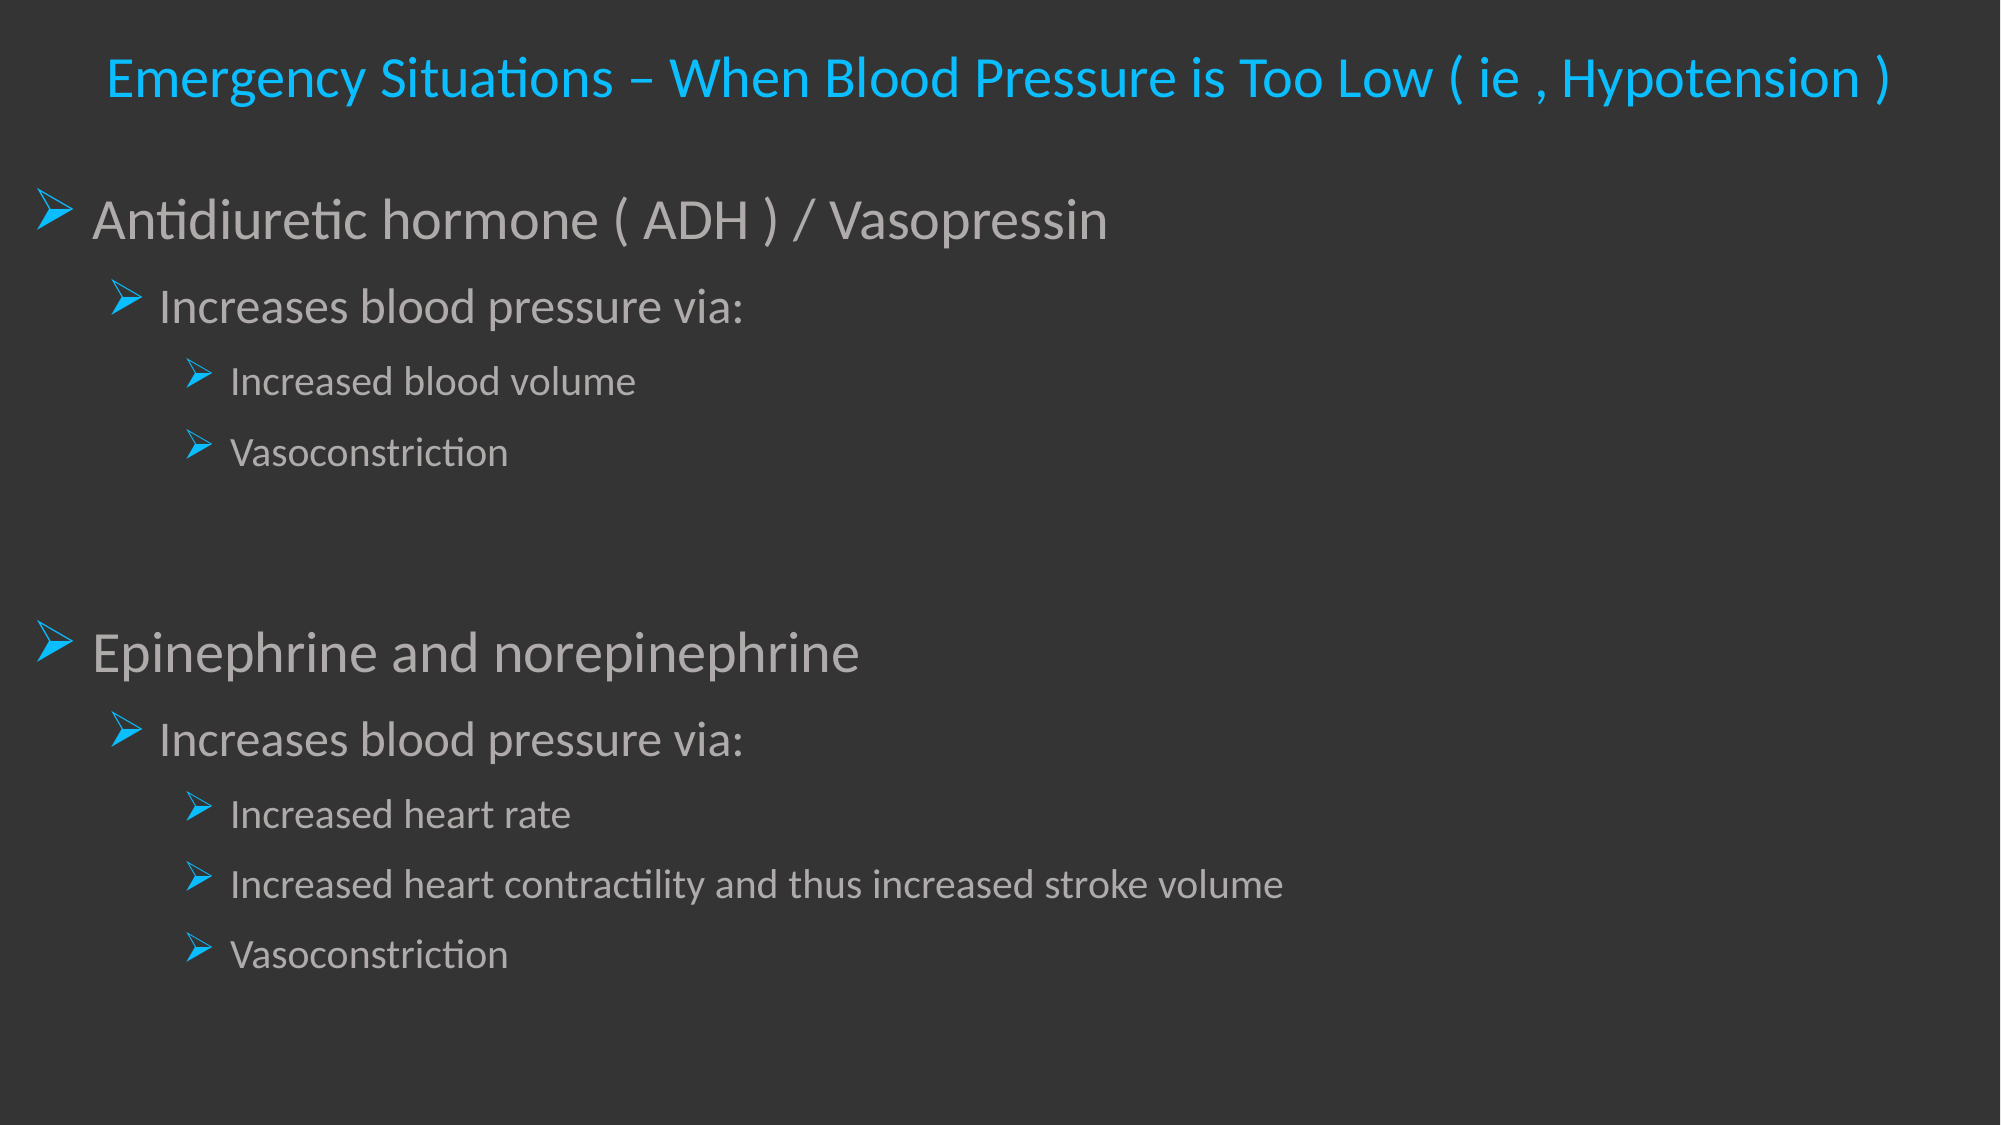

# Emergency Situations – When Blood Pressure is Too Low ( ie , Hypotension )
 Antidiuretic hormone ( ADH ) / Vasopressin
 Increases blood pressure via:
 Increased blood volume
 Vasoconstriction

 Epinephrine and norepinephrine
 Increases blood pressure via:
 Increased heart rate
 Increased heart contractility and thus increased stroke volume
 Vasoconstriction